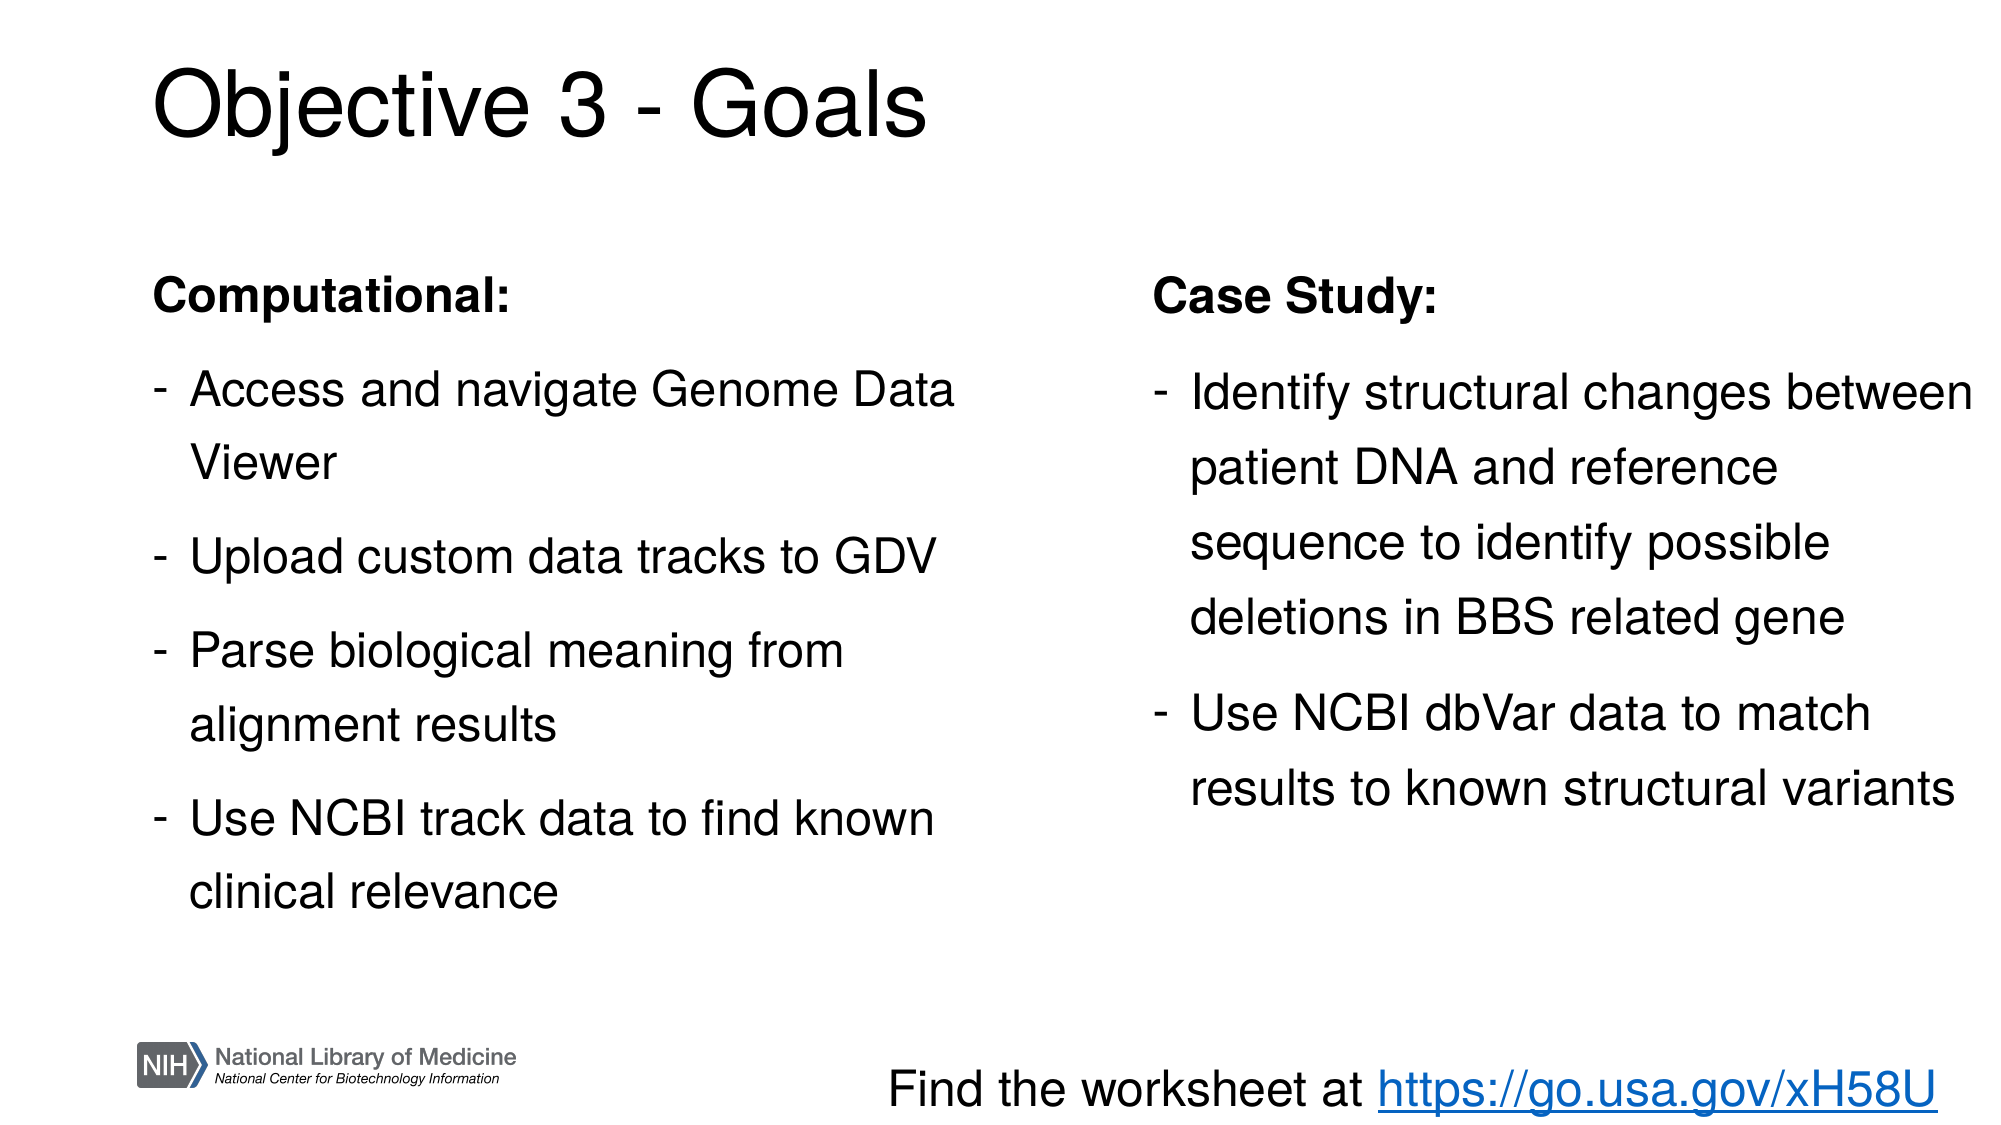

Objective 3 - Goals
Computational:
Access and navigate Genome Data Viewer
Upload custom data tracks to GDV
Parse biological meaning from alignment results
Use NCBI track data to find known clinical relevance
Case Study:
Identify structural changes between patient DNA and reference sequence to identify possible deletions in BBS related gene
Use NCBI dbVar data to match results to known structural variants

Find the worksheet at https://go.usa.gov/xH58U